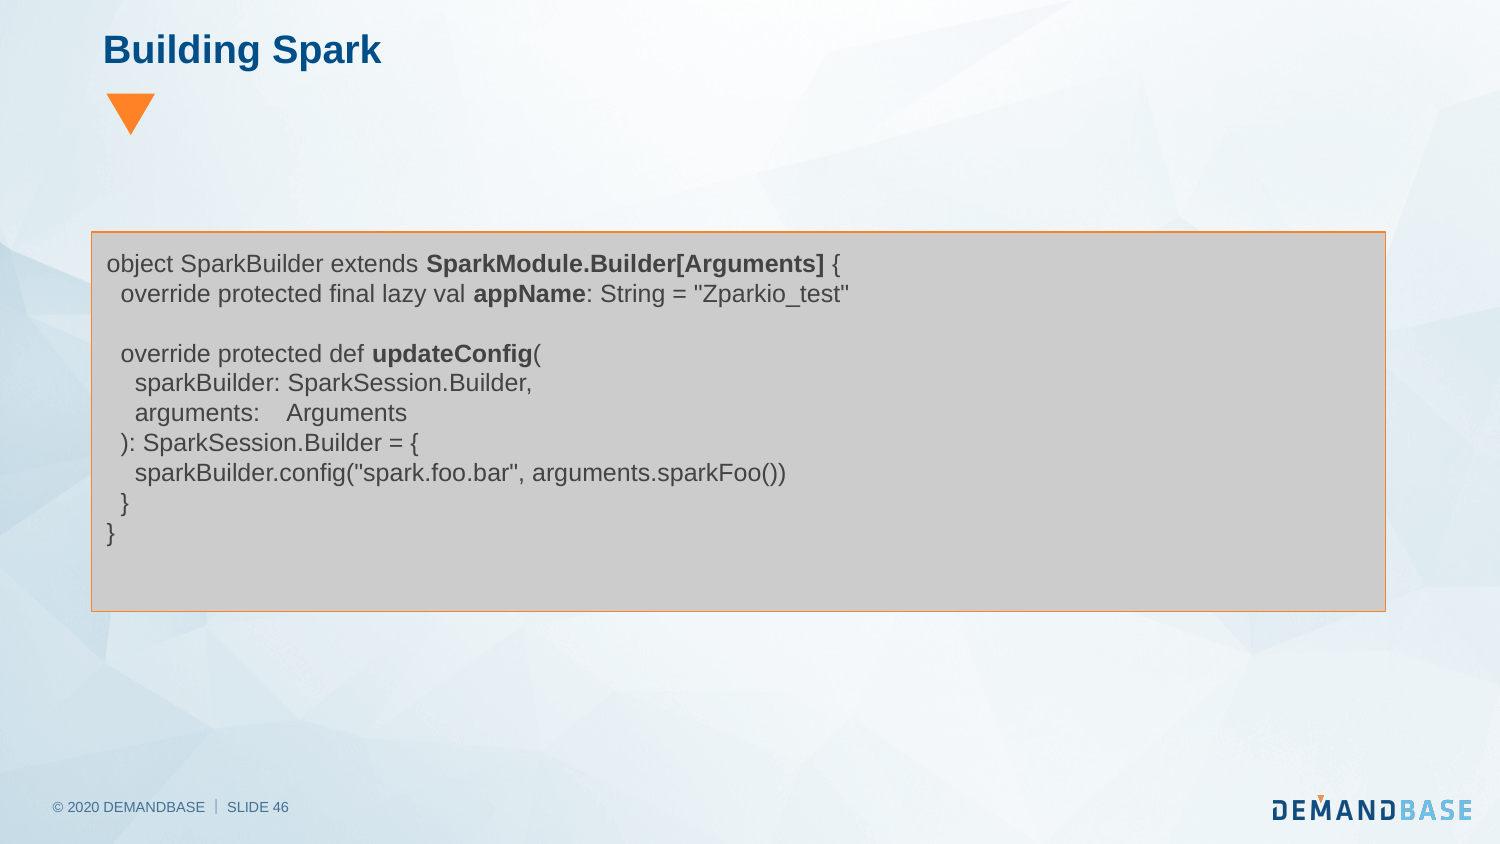

# Building Spark
object SparkBuilder extends SparkModule.Builder[Arguments] {
  override protected final lazy val appName: String = "Zparkio_test"

  override protected def updateConfig(
    sparkBuilder: SparkSession.Builder,
    arguments:    Arguments
  ): SparkSession.Builder = {
    sparkBuilder.config("spark.foo.bar", arguments.sparkFoo())
  }
}